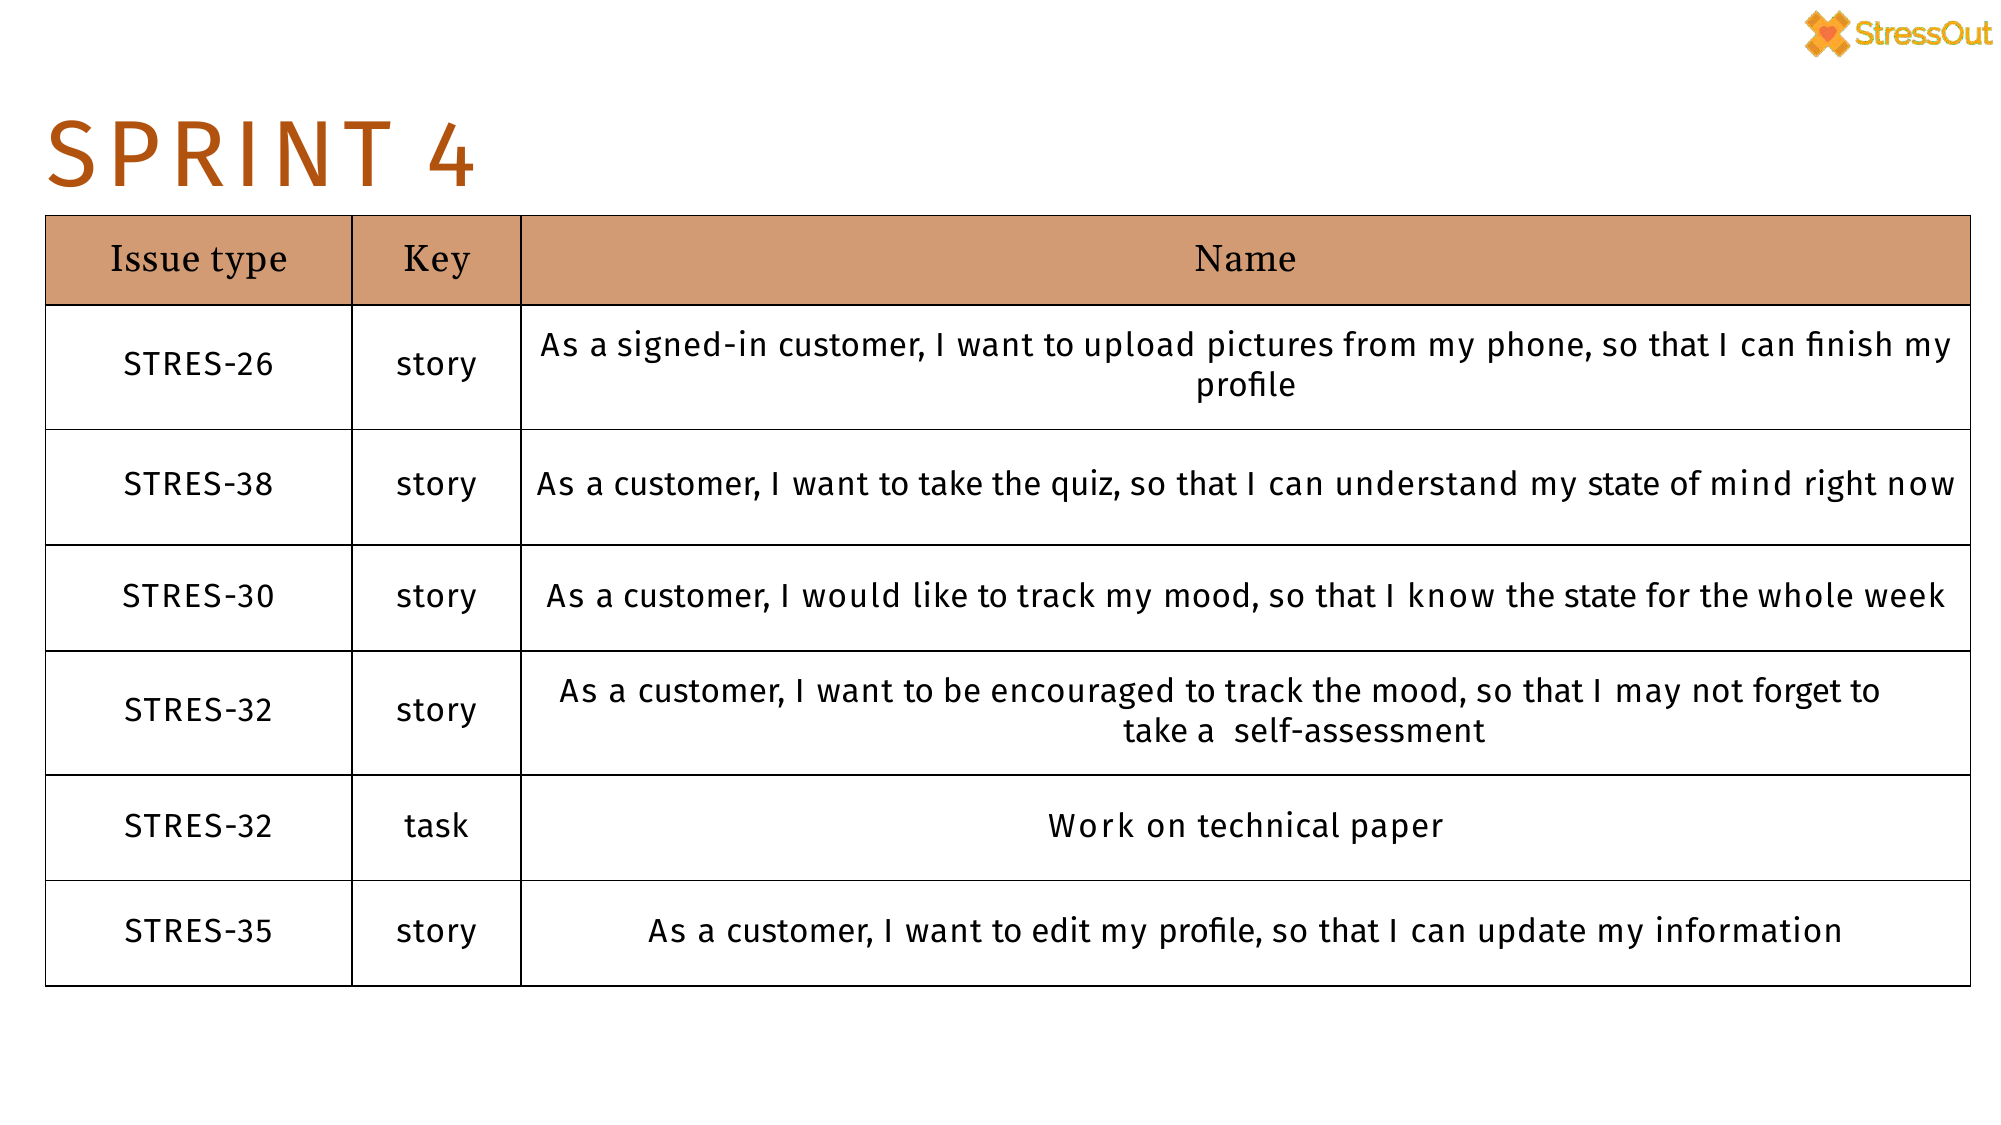

# SPRINT 4 RECAP
| Issue type | Key | Name |
| --- | --- | --- |
| STRES-26 | story | As a signed-in customer, I want to upload pictures from my phone, so that I can finish my profile |
| STRES-38 | story | As a customer, I want to take the quiz, so that I can understand my state of mind right now |
| STRES-30 | story | As a customer, I would like to track my mood, so that I know the state for the whole week |
| STRES-32 | story | As a customer, I want to be encouraged to track the mood, so that I may not forget to take a self-assessment |
| STRES-32 | task | Work on technical paper |
| STRES-35 | story | As a customer, I want to edit my profile, so that I can update my information |